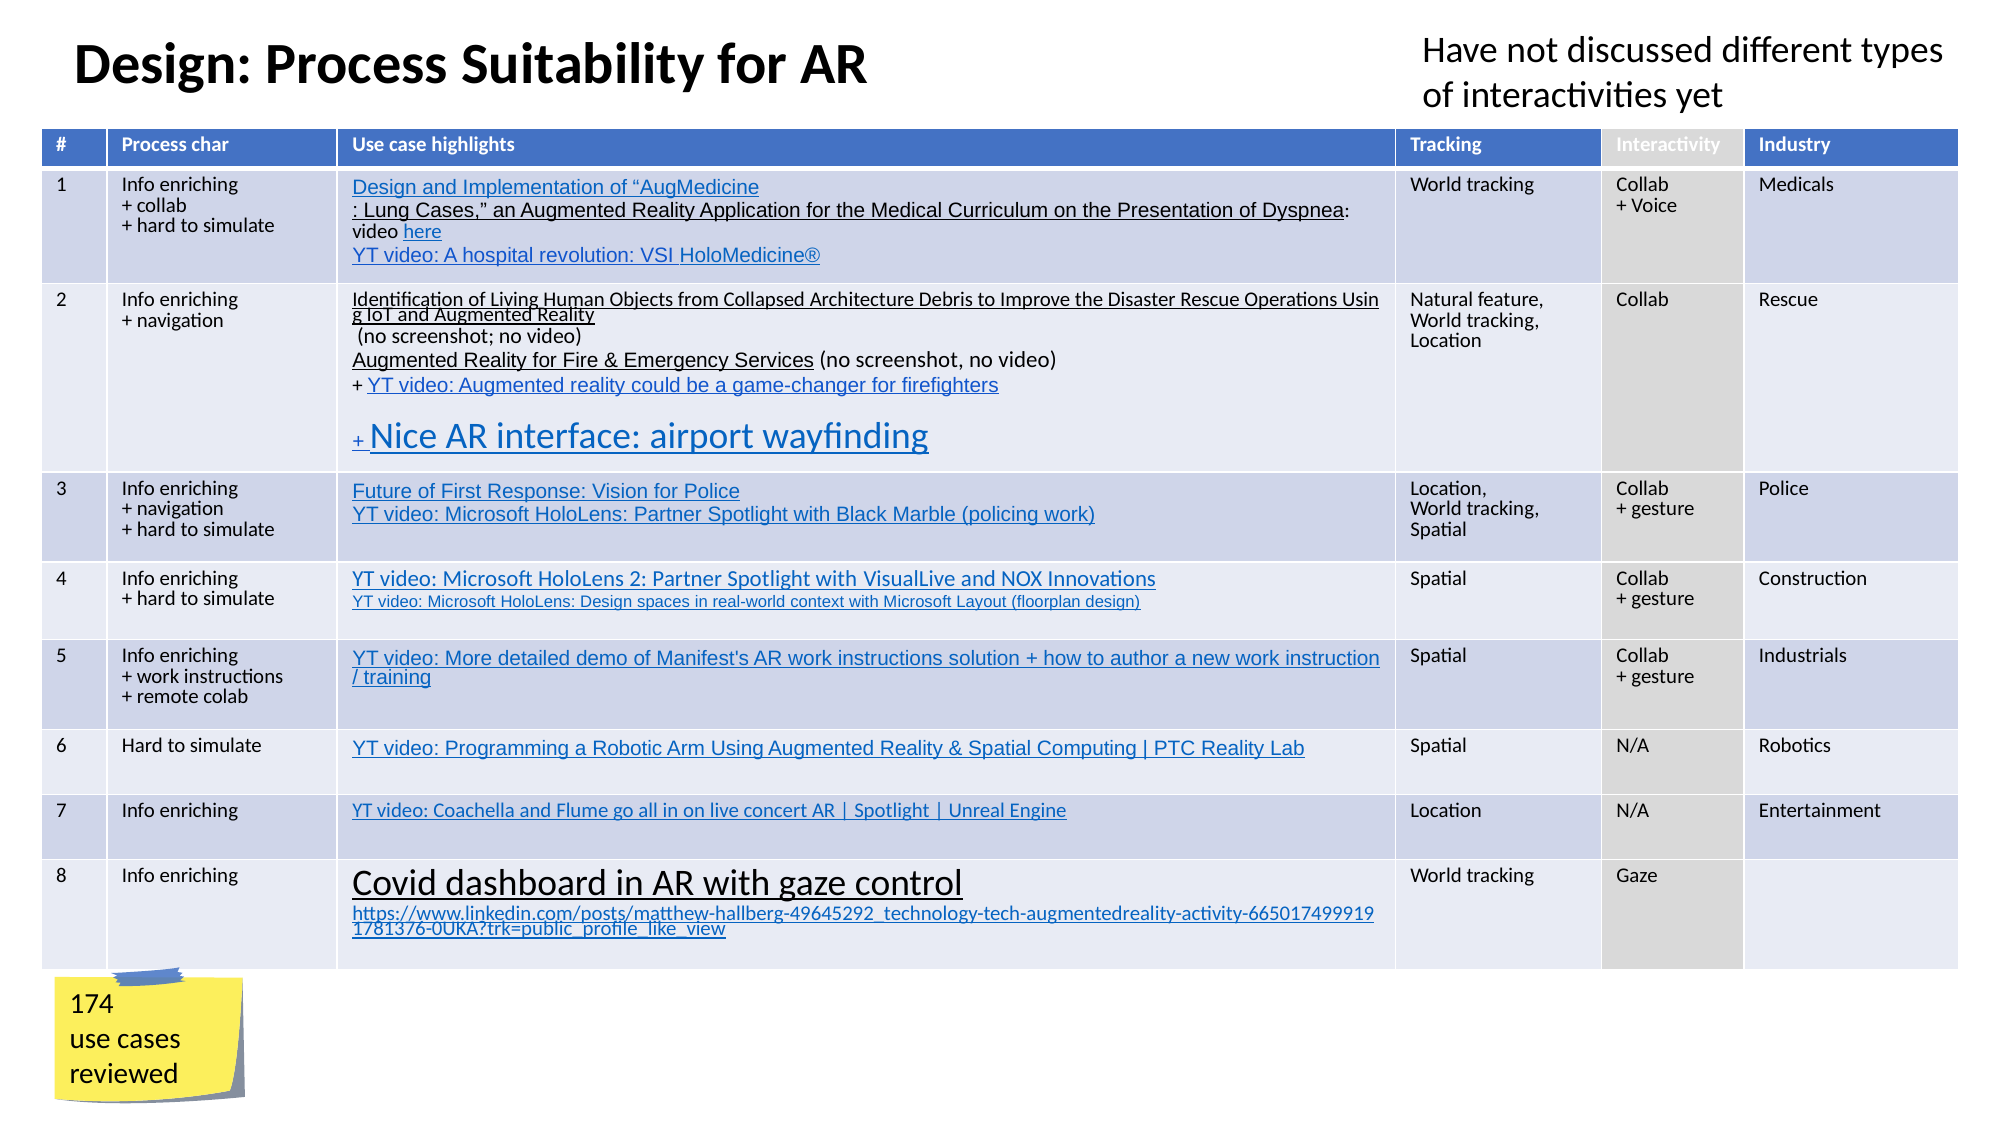

Design: Process Suitability for AR
Have not discussed different types of interactivities yet
| # | Process char | Use case highlights | Tracking | Interactivity | Industry |
| --- | --- | --- | --- | --- | --- |
| 1 | Info enriching + collab + hard to simulate | Design and Implementation of “AugMedicine: Lung Cases,” an Augmented Reality Application for the Medical Curriculum on the Presentation of Dyspnea: video here YT video: A hospital revolution: VSI HoloMedicine® | World tracking | Collab + Voice | Medicals |
| 2 | Info enriching + navigation | Identification of Living Human Objects from Collapsed Architecture Debris to Improve the Disaster Rescue Operations Using IoT and Augmented Reality (no screenshot; no video) Augmented Reality for Fire & Emergency Services (no screenshot, no video) + YT video: Augmented reality could be a game-changer for firefighters + Nice AR interface: airport wayfinding | Natural feature, World tracking, Location | Collab | Rescue |
| 3 | Info enriching + navigation + hard to simulate | Future of First Response: Vision for Police YT video: Microsoft HoloLens: Partner Spotlight with Black Marble (policing work) | Location, World tracking, Spatial | Collab + gesture | Police |
| 4 | Info enriching + hard to simulate | YT video: Microsoft HoloLens 2: Partner Spotlight with VisualLive and NOX Innovations YT video: Microsoft HoloLens: Design spaces in real-world context with Microsoft Layout (floorplan design) | Spatial | Collab + gesture | Construction |
| 5 | Info enriching + work instructions + remote colab | YT video: More detailed demo of Manifest's AR work instructions solution + how to author a new work instruction/ training | Spatial | Collab + gesture | Industrials |
| 6 | Hard to simulate | YT video: Programming a Robotic Arm Using Augmented Reality & Spatial Computing | PTC Reality Lab | Spatial | N/A | Robotics |
| 7 | Info enriching | YT video: Coachella and Flume go all in on live concert AR | Spotlight | Unreal Engine | Location | N/A | Entertainment |
| 8 | Info enriching | Covid dashboard in AR with gaze control https://www.linkedin.com/posts/matthew-hallberg-49645292\_technology-tech-augmentedreality-activity-6650174999191781376-0UKA?trk=public\_profile\_like\_view | World tracking | Gaze |  |

174
use cases
reviewed